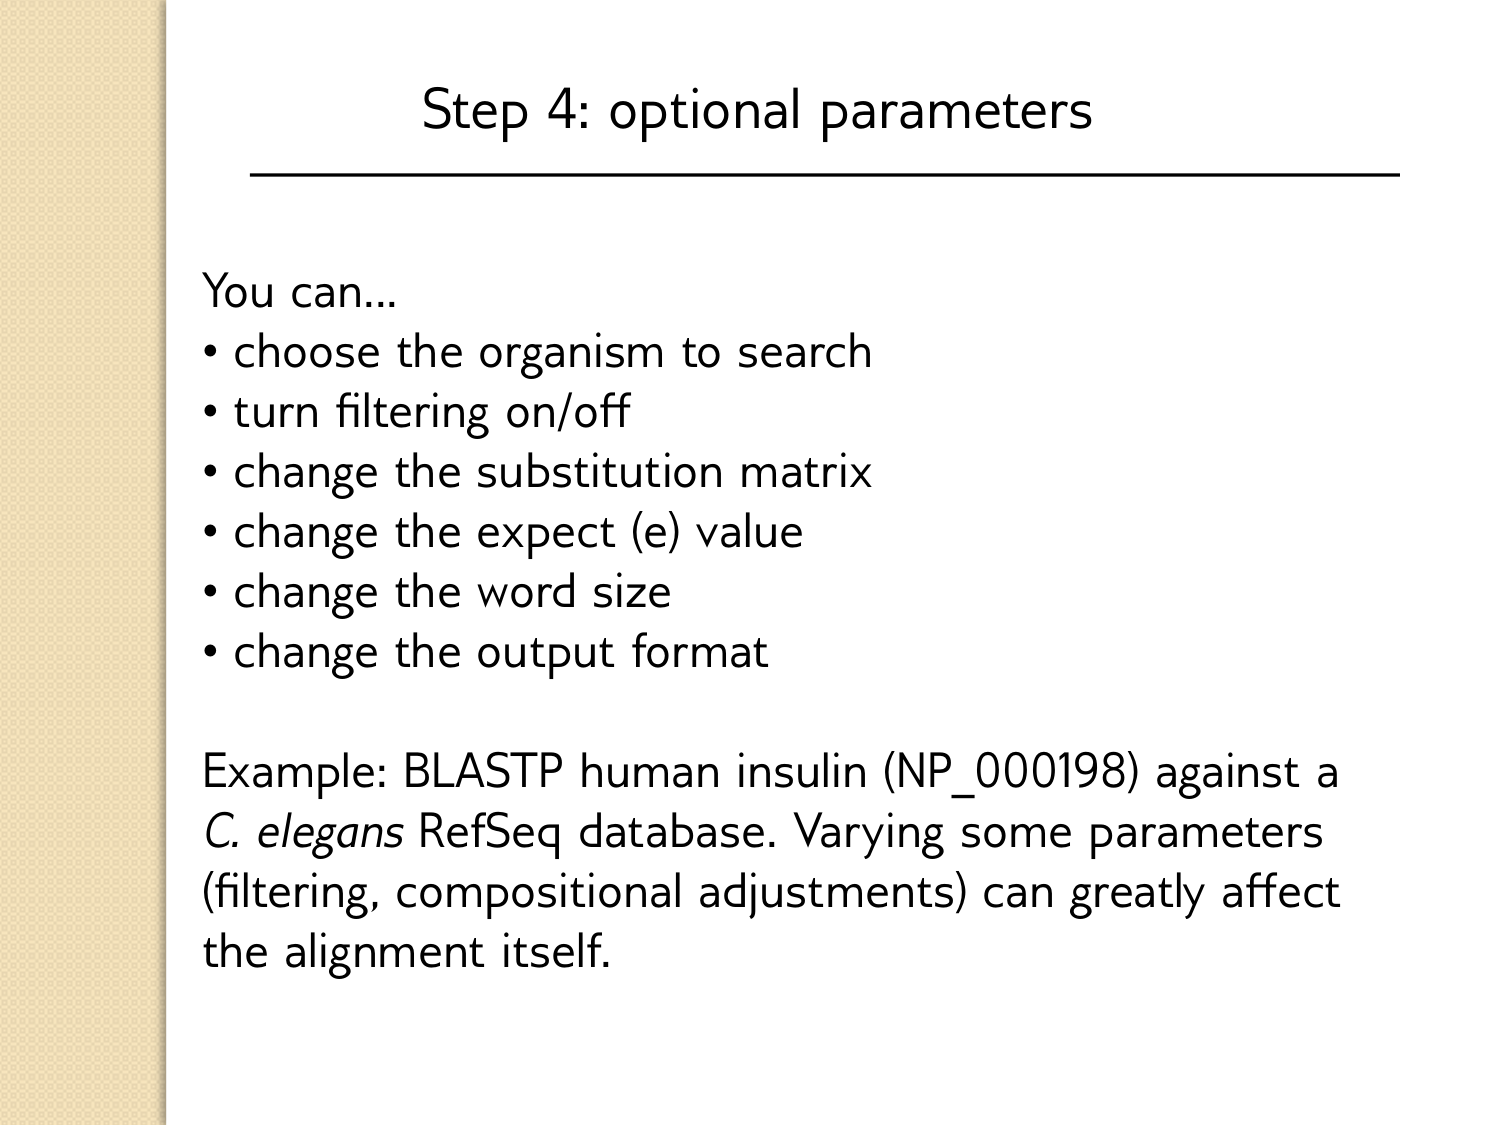

Step 4: optional parameters

You can...
• choose the organism to search
• turn filtering on/off
• change the substitution matrix
• change the expect (e) value
• change the word size
• change the output format

Example: BLASTP human insulin (NP_000198) against a C. elegans RefSeq database. Varying some parameters (filtering, compositional adjustments) can greatly affect the alignment itself.